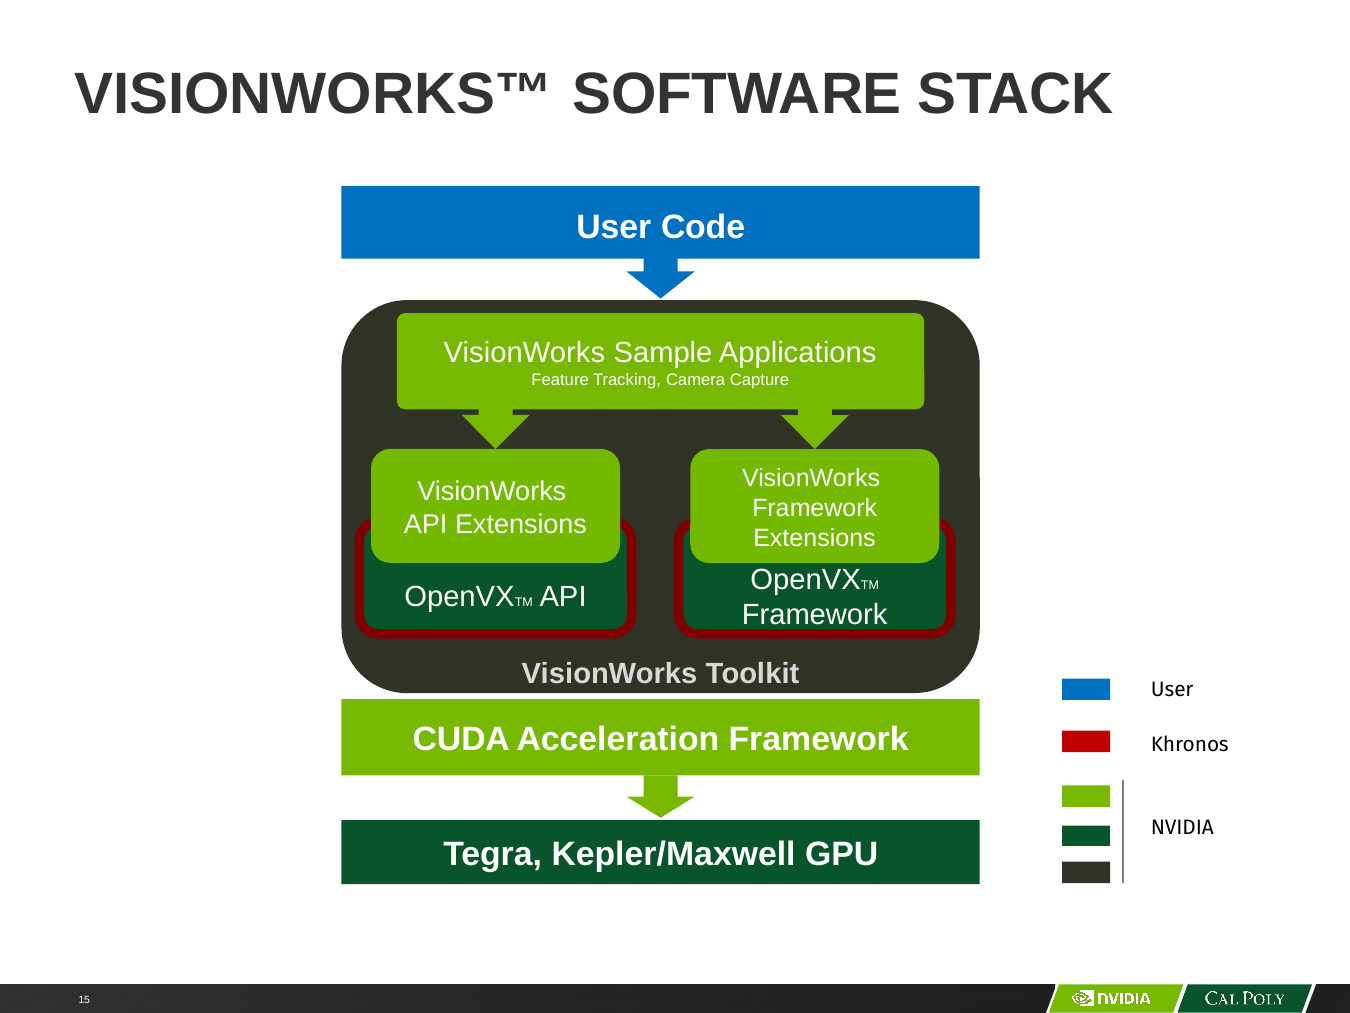

# VisionWorks™  Software stack

User Code

VisionWorks Toolkit
VisionWorks Sample Applications
Feature Tracking, Camera Capture

VisionWorks
API Extensions
VisionWorks
Framework Extensions

OpenVXTM API

OpenVXTM Framework
User

Khronos

NVIDIA

CUDA Acceleration Framework

Tegra, Kepler/Maxwell GPU